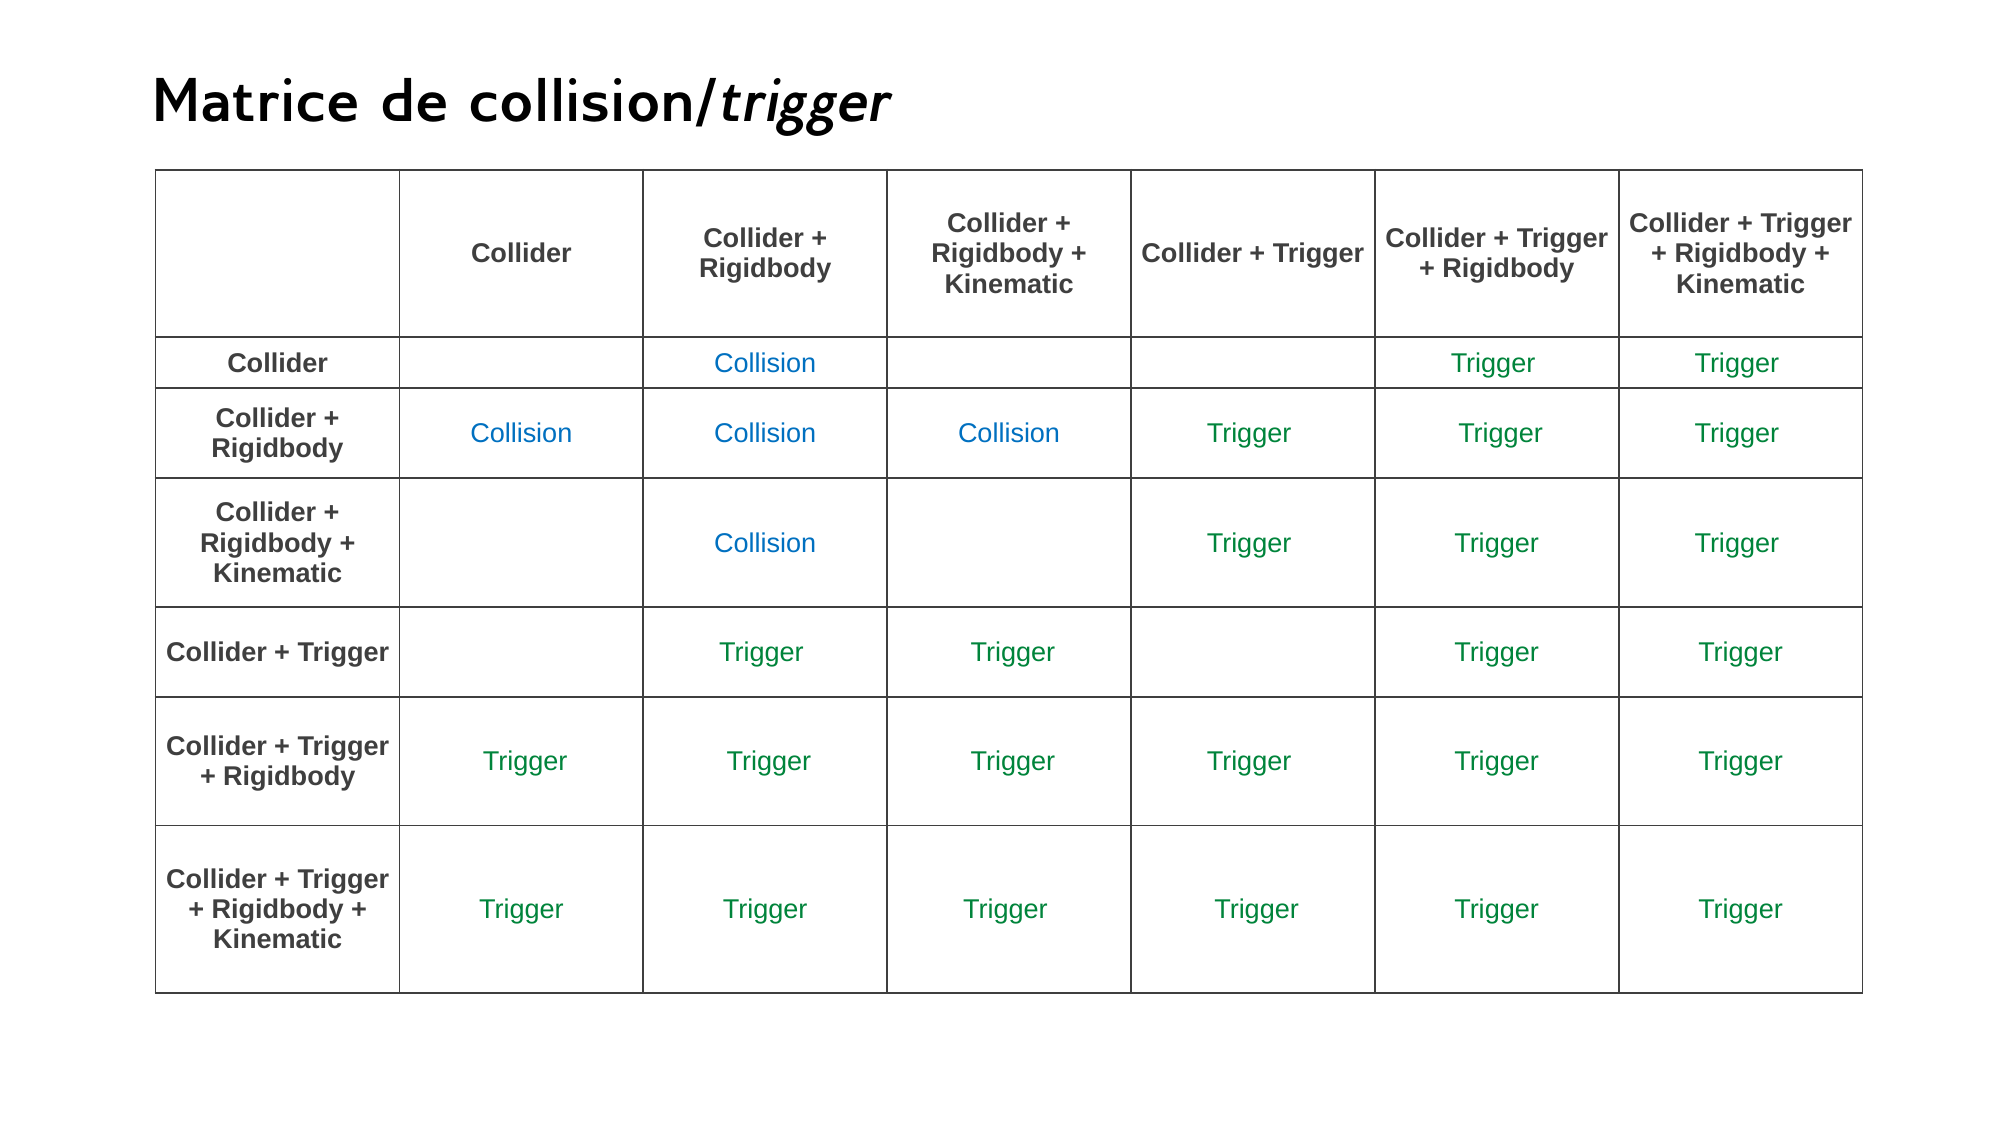

# Matrice de collision/trigger
|  | Collider | Collider + Rigidbody | Collider + Rigidbody + Kinematic | Collider + Trigger | Collider + Trigger + Rigidbody | Collider + Trigger + Rigidbody + Kinematic |
| --- | --- | --- | --- | --- | --- | --- |
| Collider |  | Collision |  |  | Trigger | Trigger |
| Collider + Rigidbody | Collision | Collision | Collision | Trigger | Trigger | Trigger |
| Collider + Rigidbody + Kinematic |  | Collision |  | Trigger | Trigger | Trigger |
| Collider + Trigger |  | Trigger | Trigger |  | Trigger | Trigger |
| Collider + Trigger + Rigidbody | Trigger | Trigger | Trigger | Trigger | Trigger | Trigger |
| Collider + Trigger + Rigidbody + Kinematic | Trigger | Trigger | Trigger | Trigger | Trigger | Trigger |